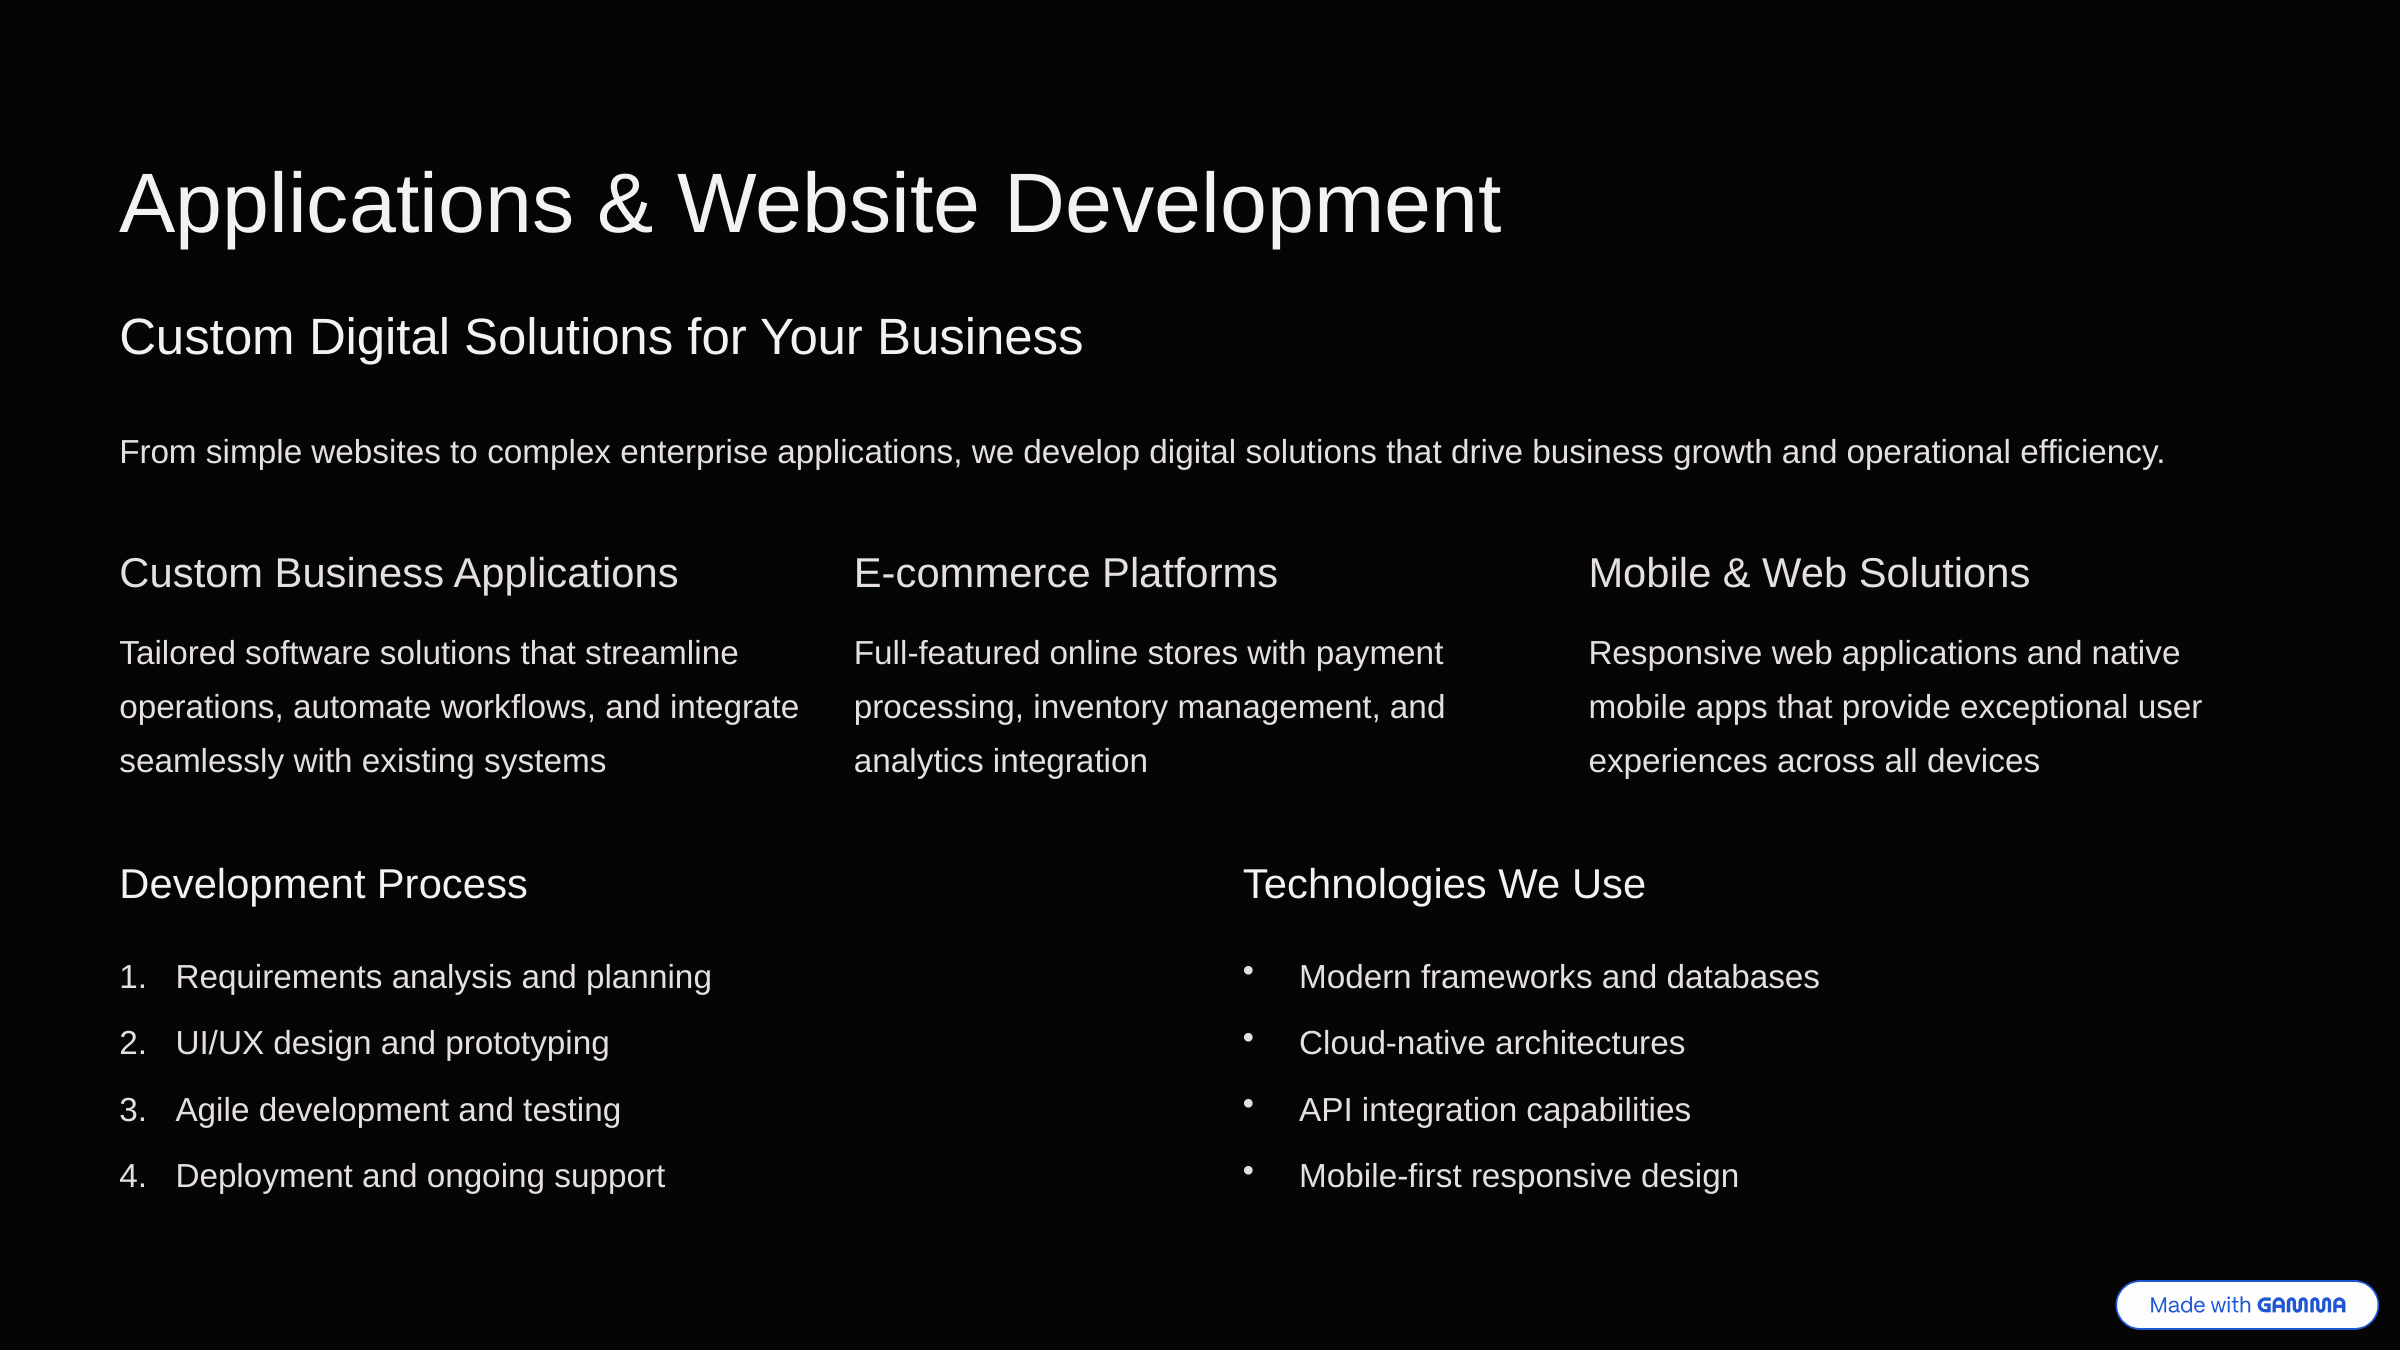

Applications & Website Development
Custom Digital Solutions for Your Business
From simple websites to complex enterprise applications, we develop digital solutions that drive business growth and operational efficiency.
Custom Business Applications
E-commerce Platforms
Mobile & Web Solutions
Tailored software solutions that streamline operations, automate workflows, and integrate seamlessly with existing systems
Full-featured online stores with payment processing, inventory management, and analytics integration
Responsive web applications and native mobile apps that provide exceptional user experiences across all devices
Development Process
Technologies We Use
Requirements analysis and planning
Modern frameworks and databases
UI/UX design and prototyping
Cloud-native architectures
Agile development and testing
API integration capabilities
Deployment and ongoing support
Mobile-first responsive design